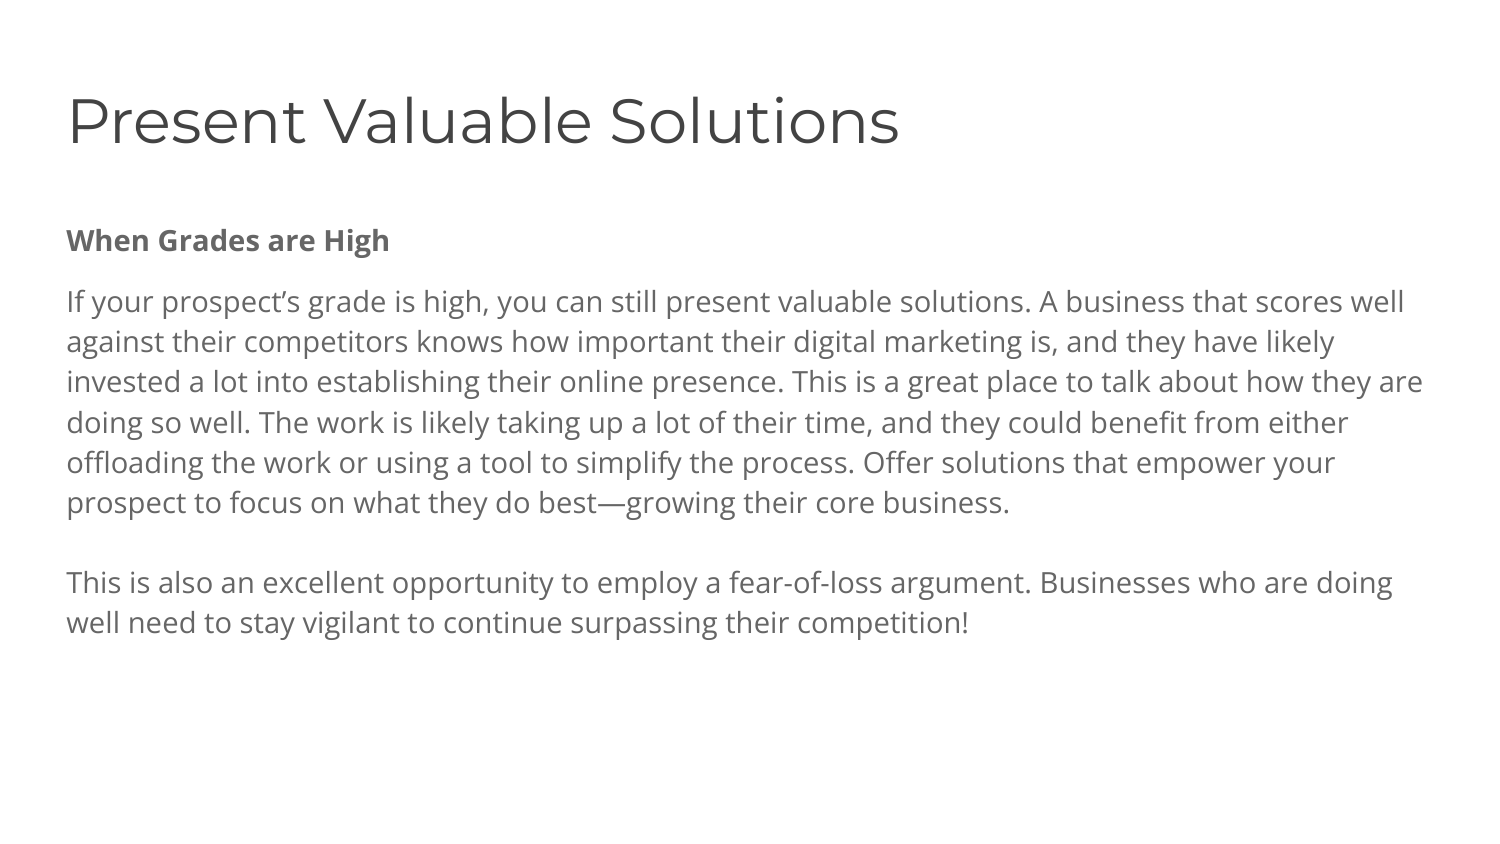

Present Valuable Solutions

When Grades are High
If your prospect’s grade is high, you can still present valuable solutions. A business that scores well against their competitors knows how important their digital marketing is, and they have likely invested a lot into establishing their online presence. This is a great place to talk about how they are doing so well. The work is likely taking up a lot of their time, and they could benefit from either offloading the work or using a tool to simplify the process. Offer solutions that empower your prospect to focus on what they do best—growing their core business.

This is also an excellent opportunity to employ a fear-of-loss argument. Businesses who are doing well need to stay vigilant to continue surpassing their competition!